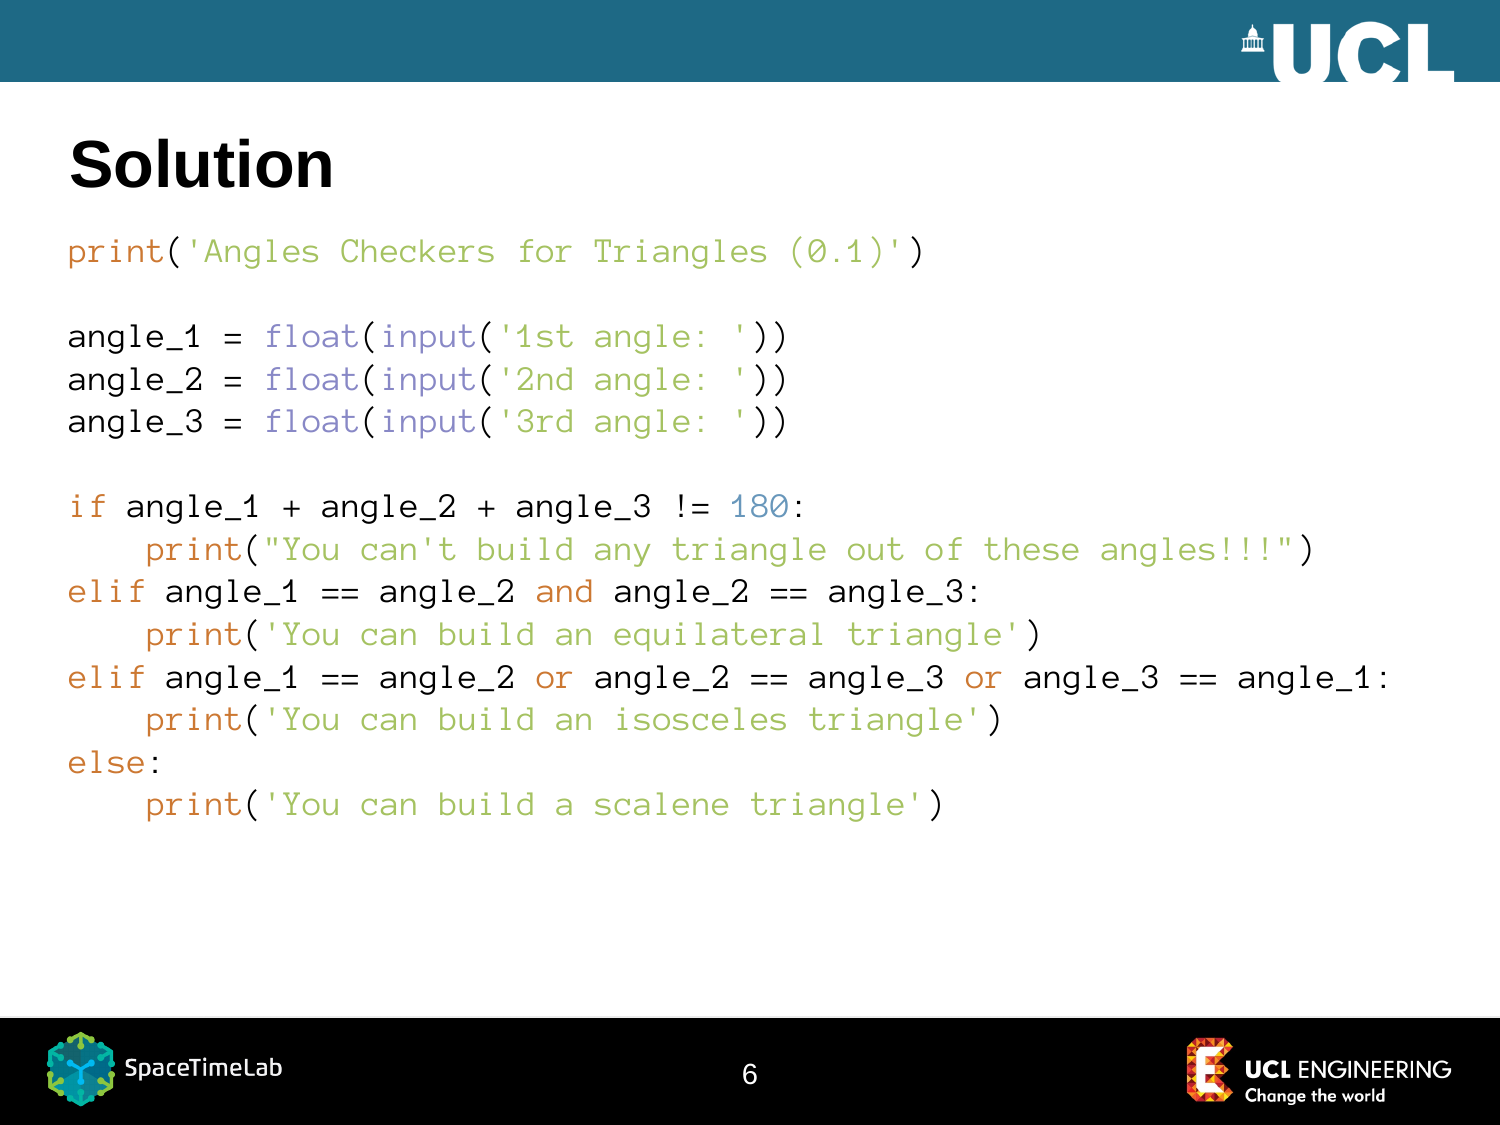

# Solution
print('Angles Checkers for Triangles (0.1)')
angle_1 = float(input('1st angle: '))
angle_2 = float(input('2nd angle: '))
angle_3 = float(input('3rd angle: '))
if angle_1 + angle_2 + angle_3 != 180:
    print("You can't build any triangle out of these angles!!!")
elif angle_1 == angle_2 and angle_2 == angle_3:
    print('You can build an equilateral triangle')
elif angle_1 == angle_2 or angle_2 == angle_3 or angle_3 == angle_1:
    print('You can build an isosceles triangle')
else:
    print('You can build a scalene triangle')
7